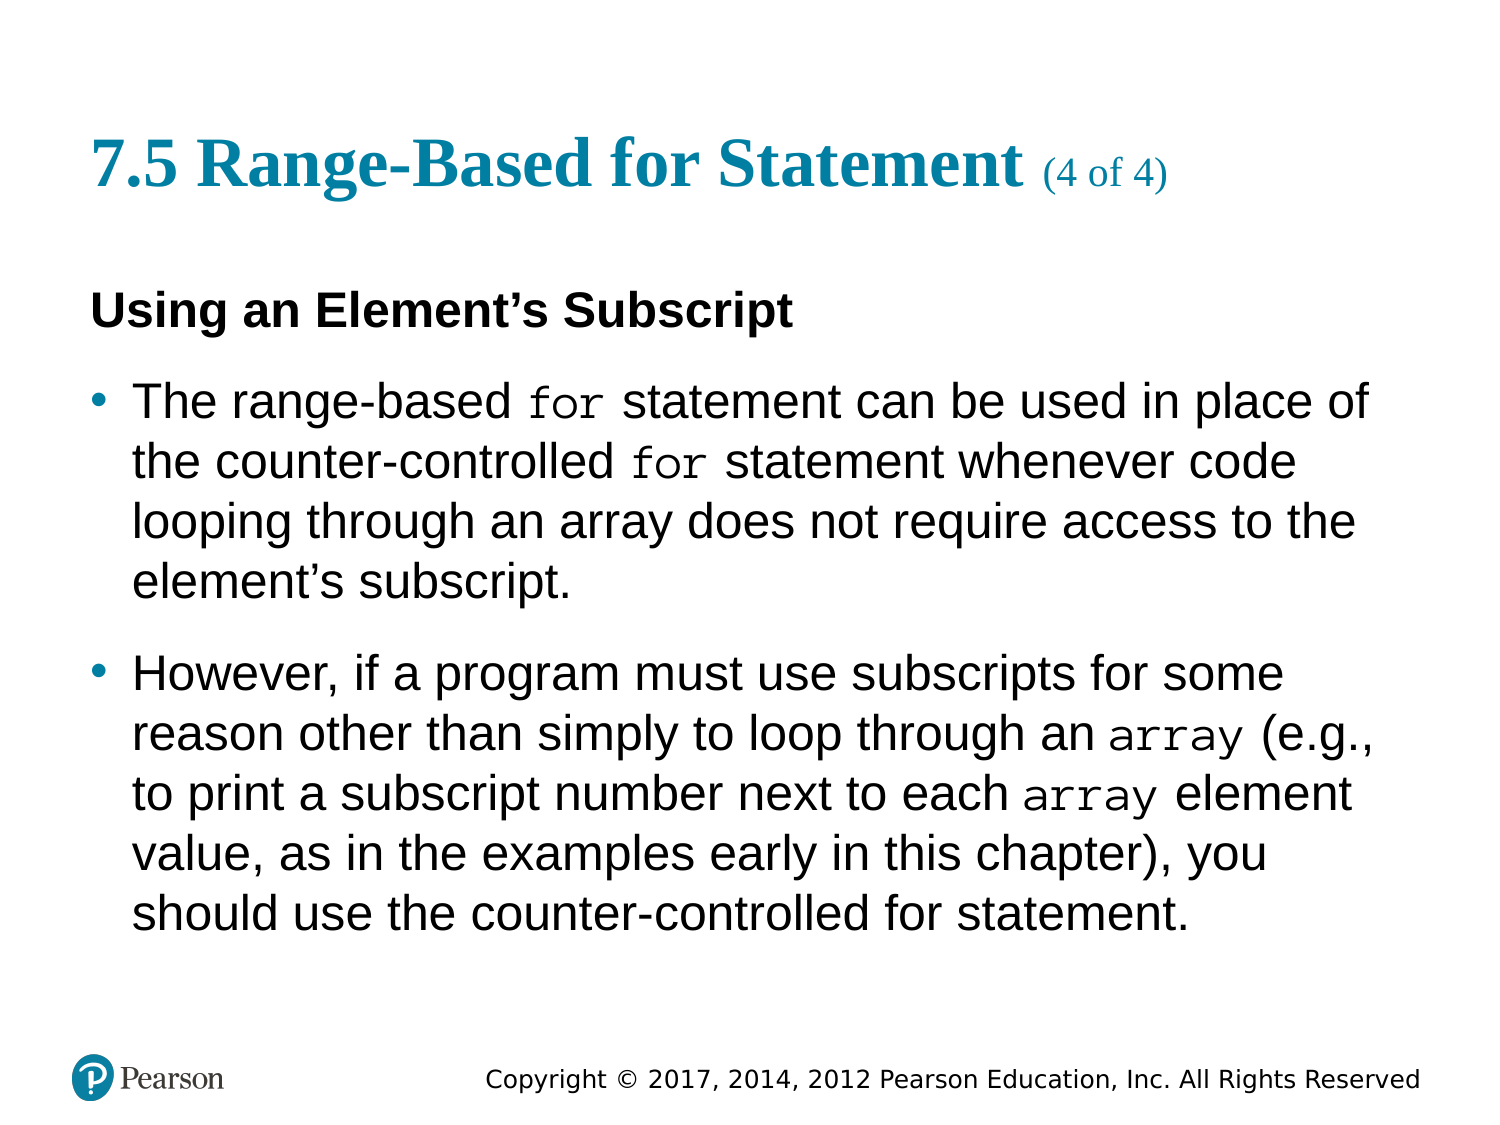

# 7.5 Range-Based for Statement (4 of 4)
Using an Element’s Subscript
The range-based for statement can be used in place of the counter-controlled for statement whenever code looping through an array does not require access to the element’s subscript.
However, if a program must use subscripts for some reason other than simply to loop through an array (e.g., to print a subscript number next to each array element value, as in the examples early in this chapter), you should use the counter-controlled for statement.